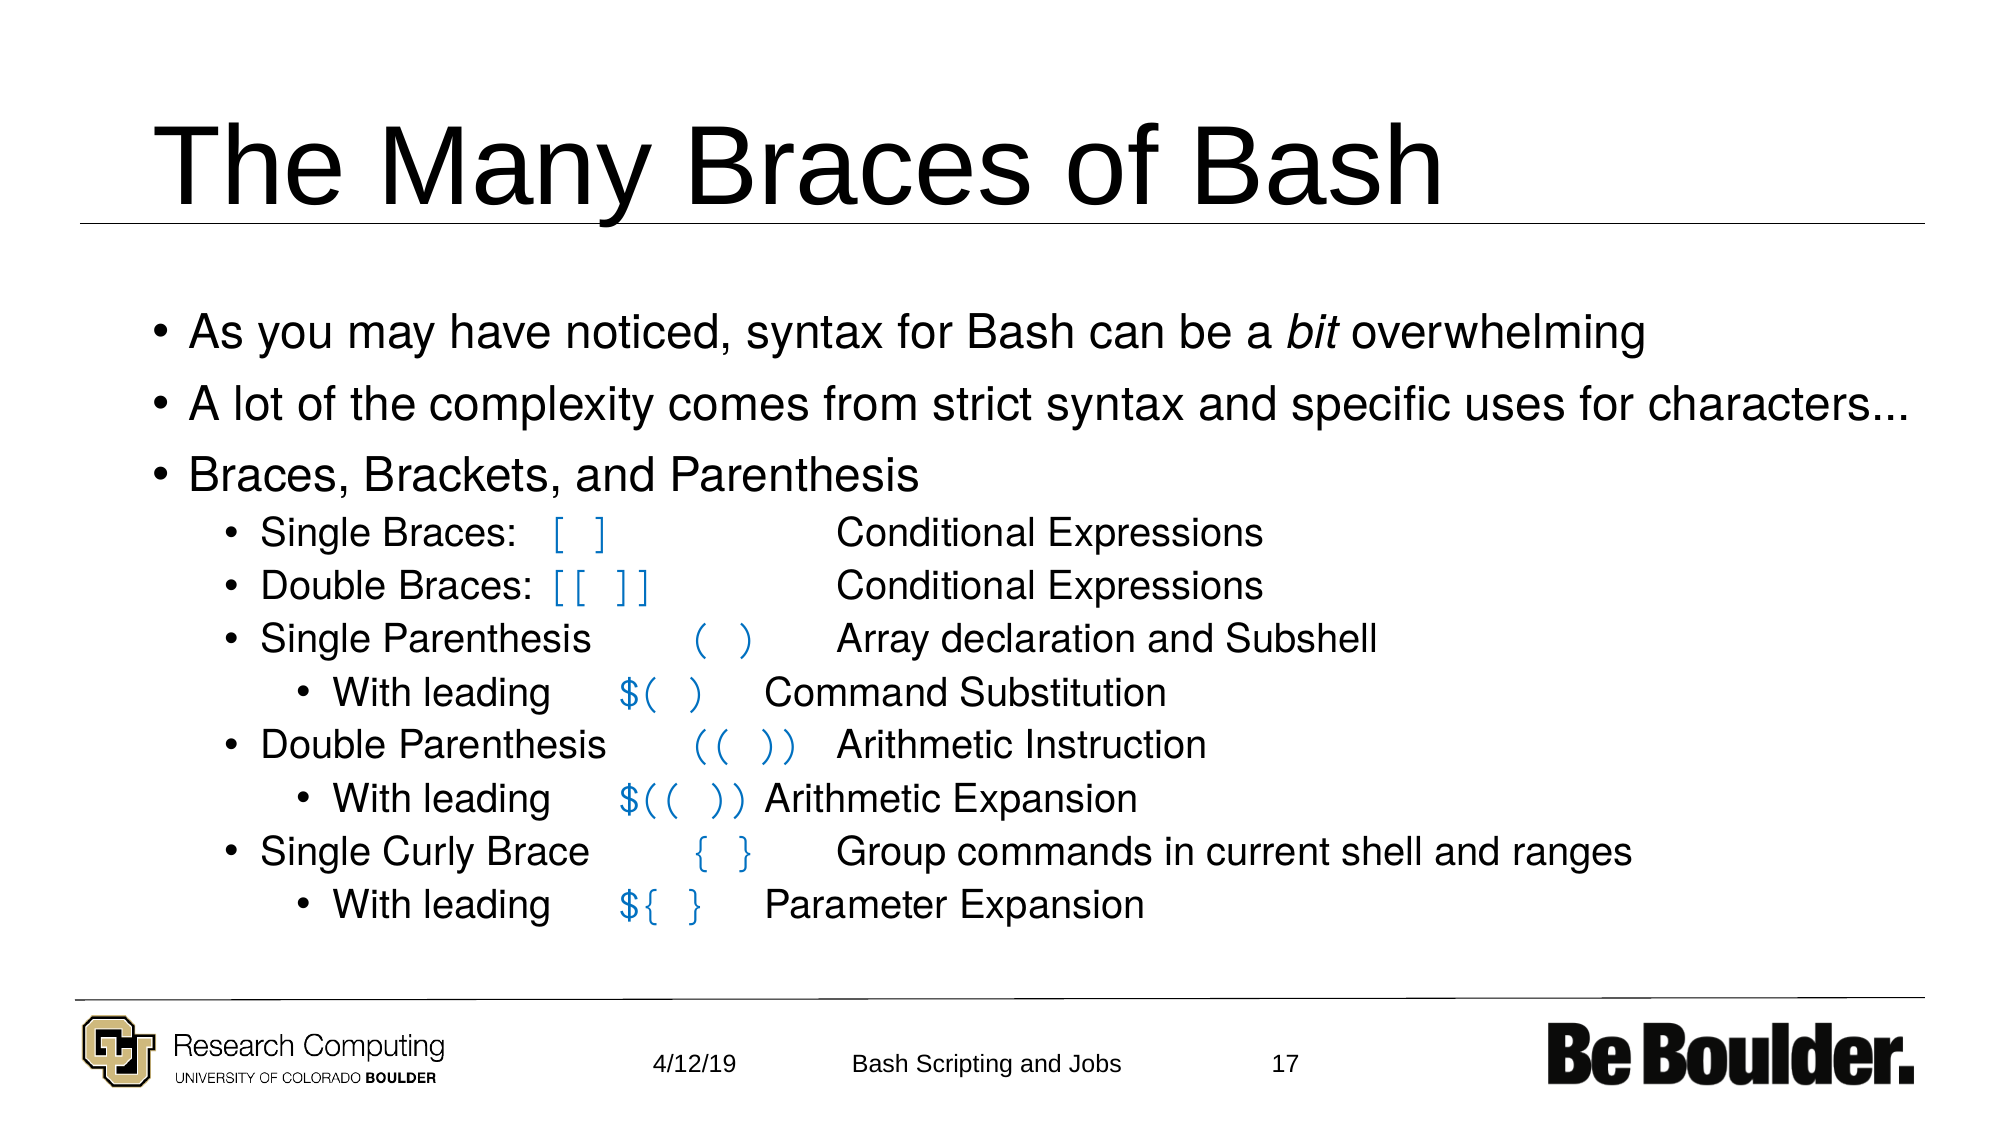

# The Many Braces of Bash
As you may have noticed, syntax for Bash can be a bit overwhelming
A lot of the complexity comes from strict syntax and specific uses for characters...
Braces, Brackets, and Parenthesis
Single Braces: 		[ ]		Conditional Expressions
Double Braces: 		[[ ]]		Conditional Expressions
Single Parenthesis 	( )		Array declaration and Subshell
With leading 		$( )		Command Substitution
Double Parenthesis 	(( ))		Arithmetic Instruction
With leading 		$(( ))		Arithmetic Expansion
Single Curly Brace 	{ }		Group commands in current shell and ranges
With leading 		${ }		Parameter Expansion

4/12/19
17
Bash Scripting and Jobs